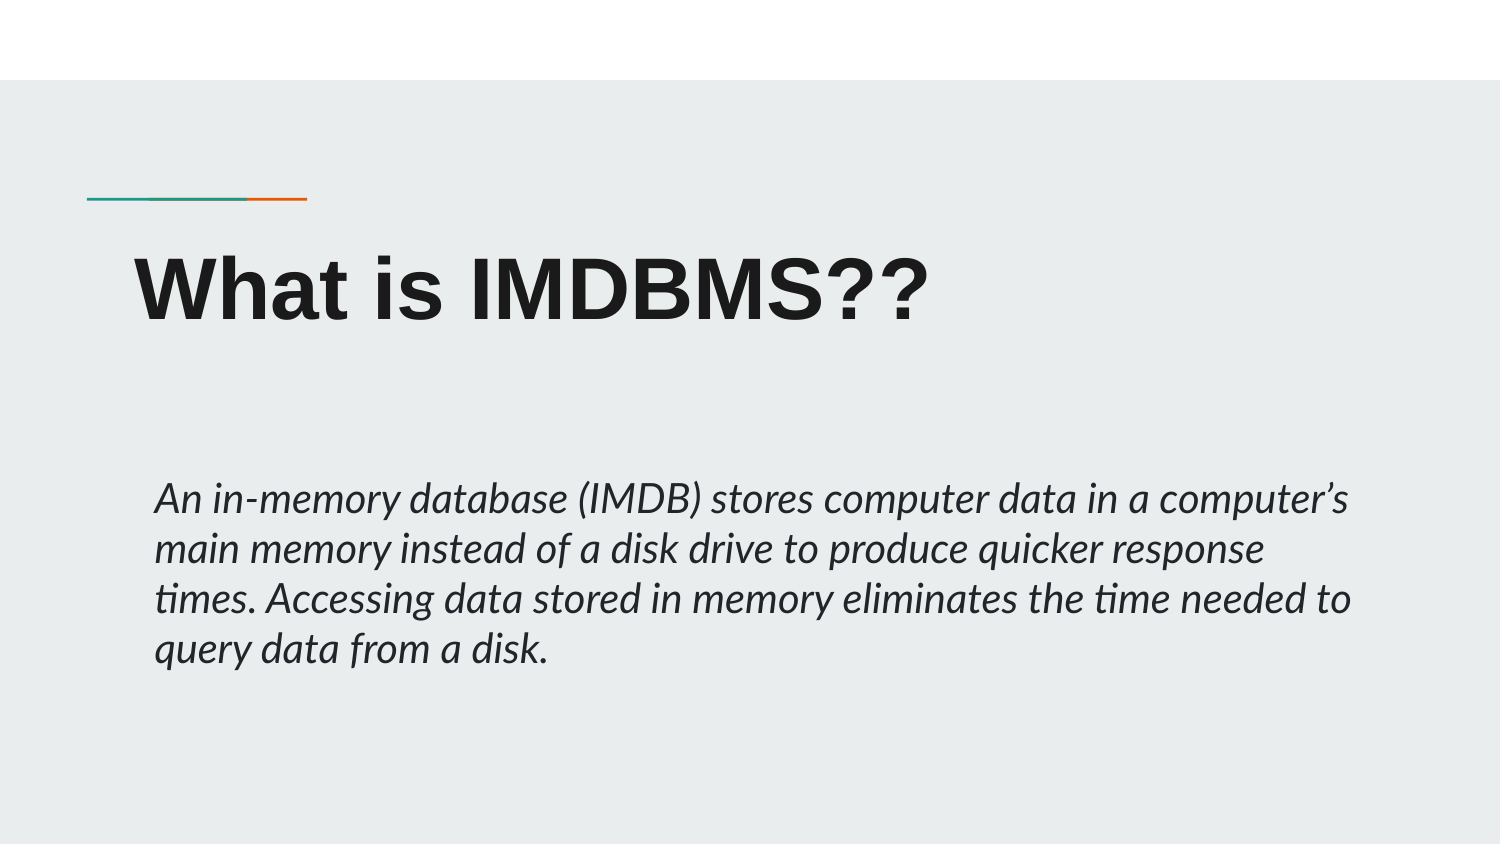

# What is IMDBMS??
An in-memory database (IMDB) stores computer data in a computer’s main memory instead of a disk drive to produce quicker response times. Accessing data stored in memory eliminates the time needed to query data from a disk.